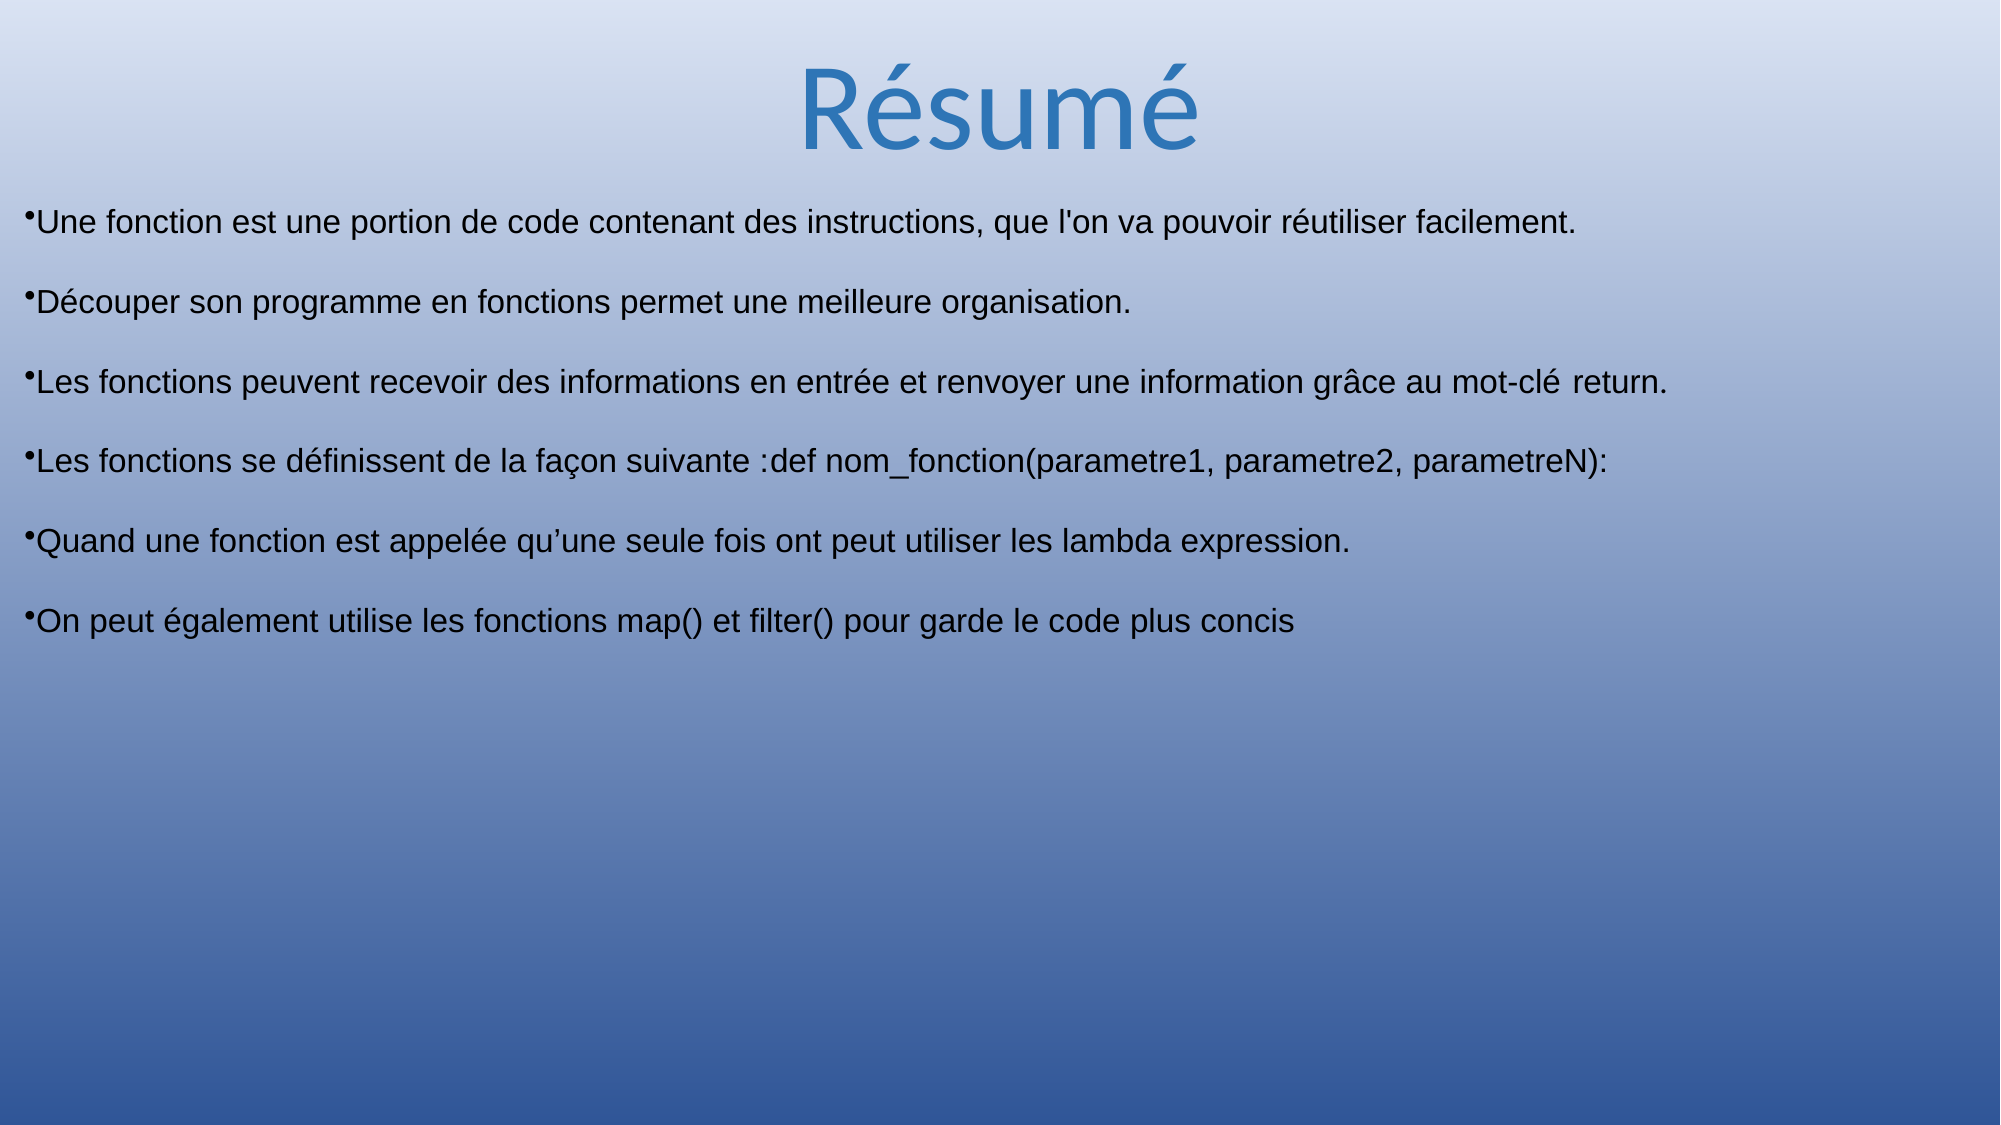

# Résumé

Une fonction est une portion de code contenant des instructions, que l'on va pouvoir réutiliser facilement.

Découper son programme en fonctions permet une meilleure organisation.

Les fonctions peuvent recevoir des informations en entrée et renvoyer une information grâce au mot-clé return.

Les fonctions se définissent de la façon suivante :def nom_fonction(parametre1, parametre2, parametreN):

Quand une fonction est appelée qu’une seule fois ont peut utiliser les lambda expression.

On peut également utilise les fonctions map() et filter() pour garde le code plus concis

93